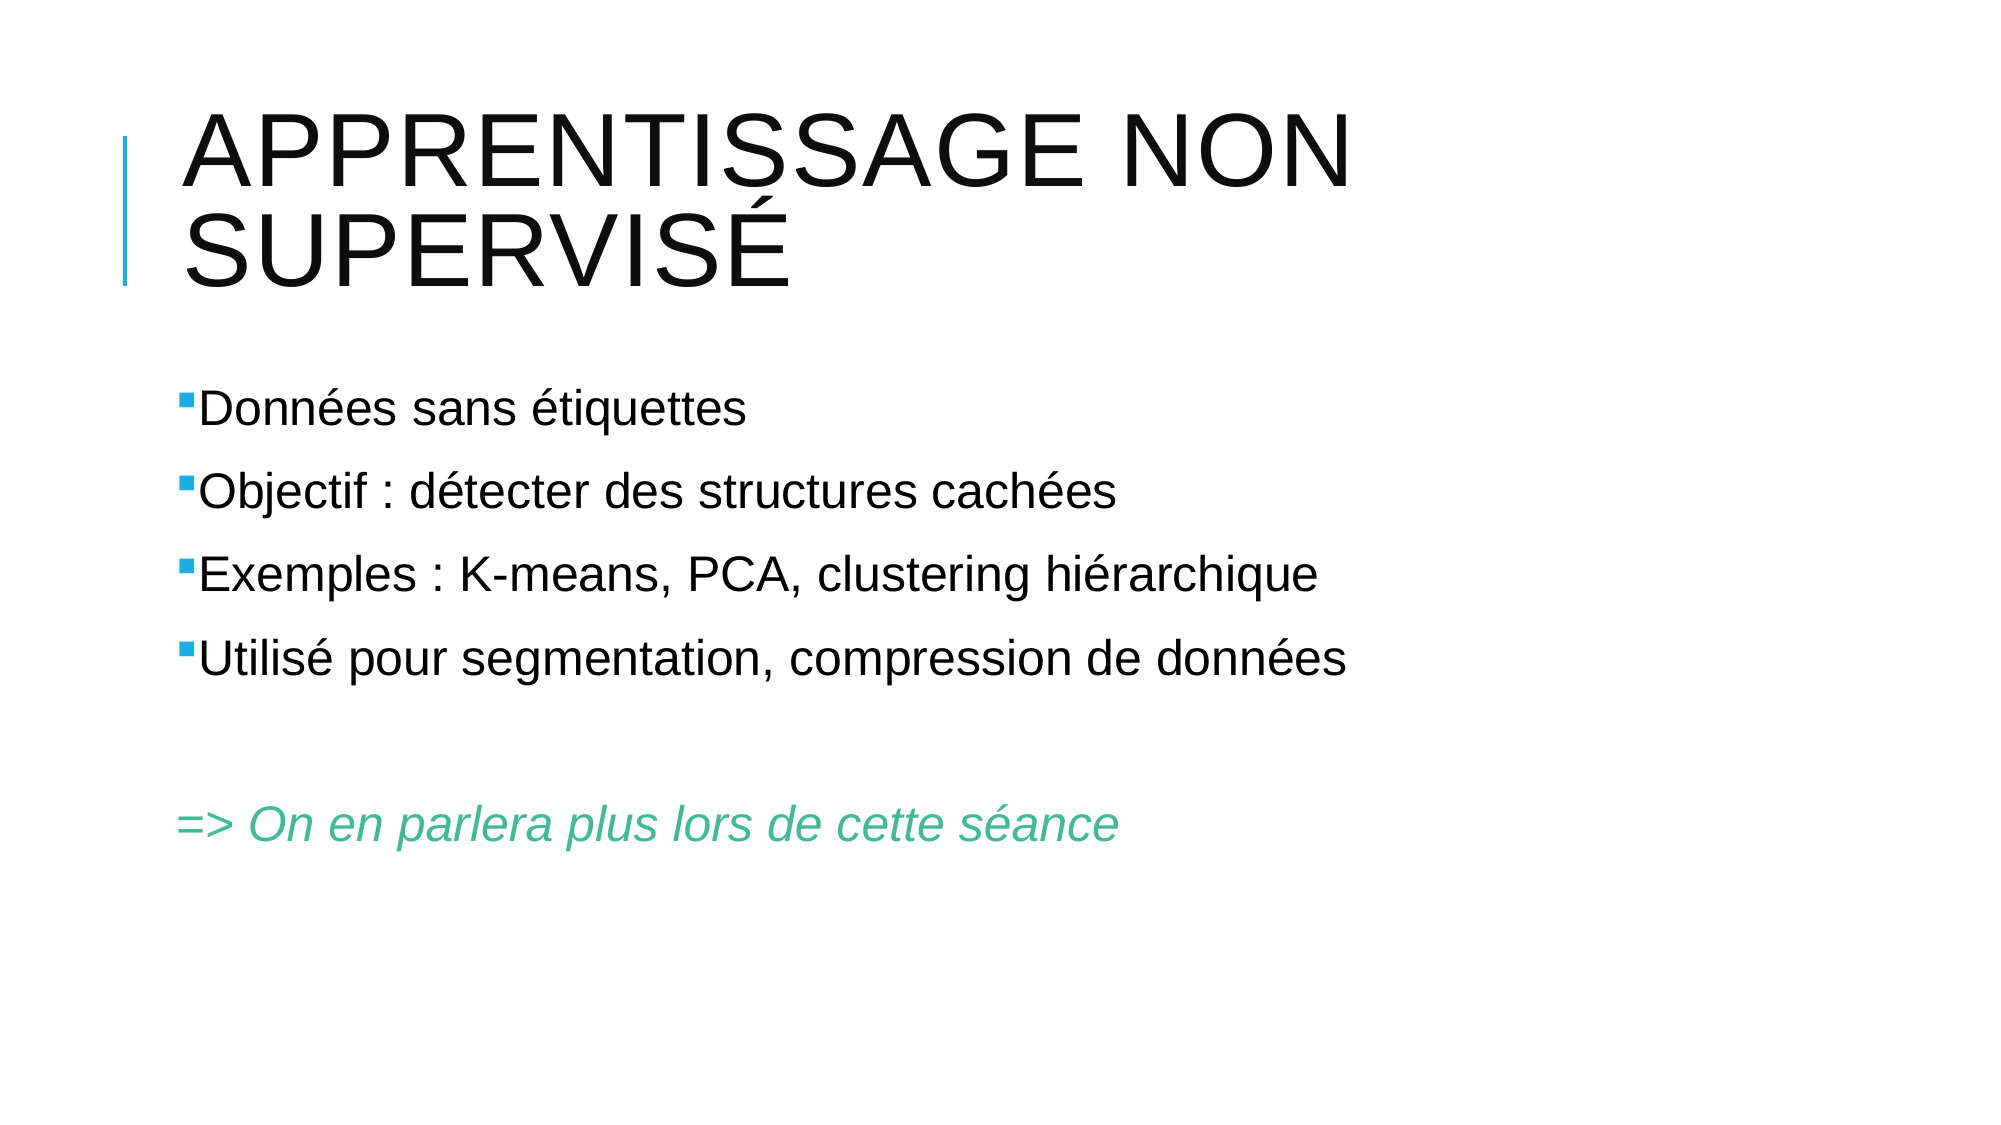

# Apprentissage non supervisé
Données sans étiquettes
Objectif : détecter des structures cachées
Exemples : K-means, PCA, clustering hiérarchique
Utilisé pour segmentation, compression de données

=> On en parlera plus lors de cette séance